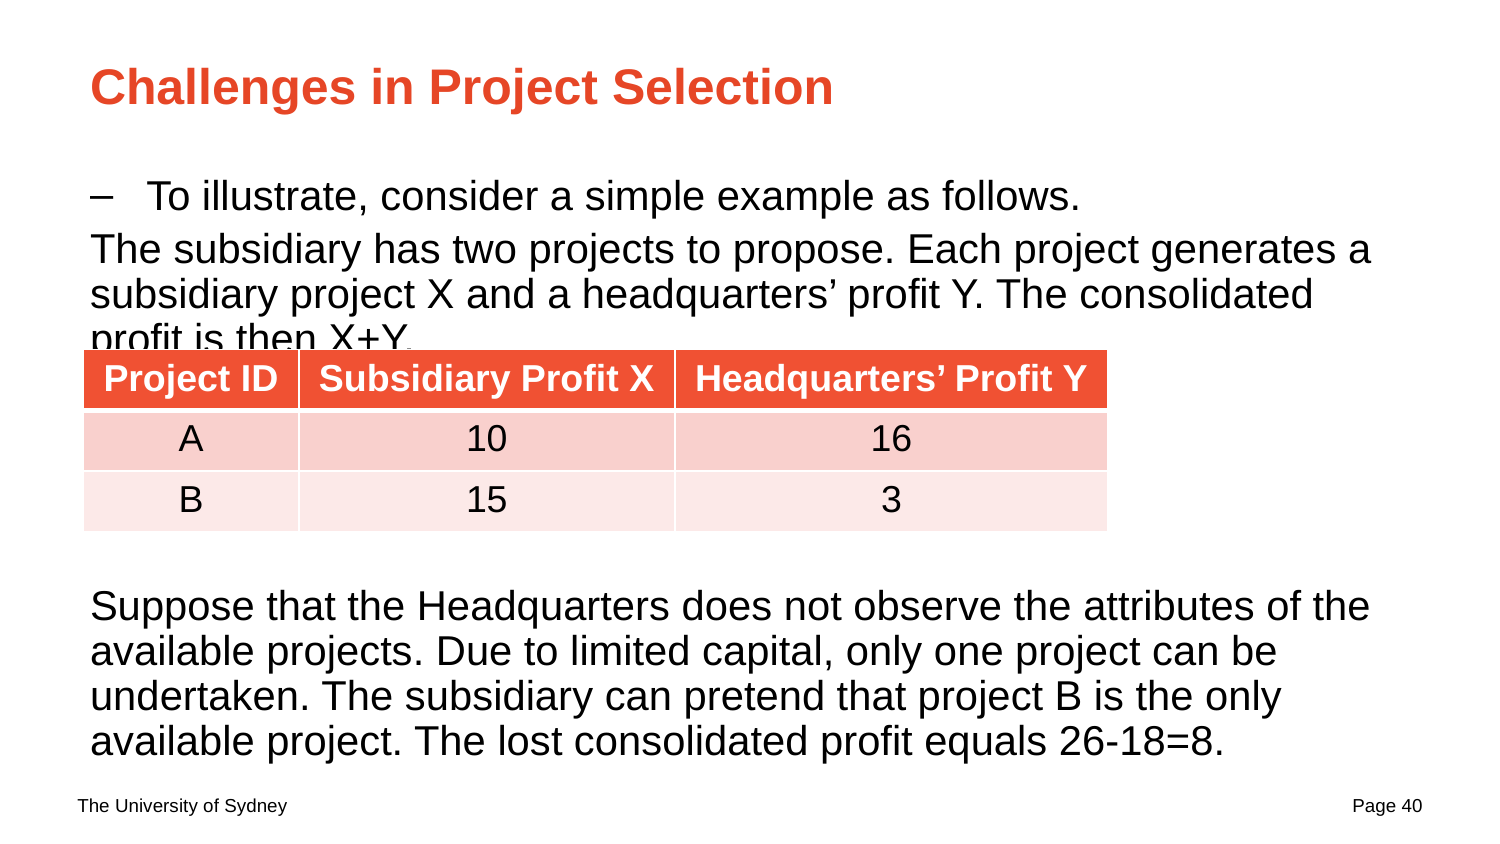

# Challenges in Project Selection
To illustrate, consider a simple example as follows.
The subsidiary has two projects to propose. Each project generates a subsidiary project X and a headquarters’ profit Y. The consolidated profit is then X+Y.

Suppose that the Headquarters does not observe the attributes of the available projects. Due to limited capital, only one project can be undertaken. The subsidiary can pretend that project B is the only available project. The lost consolidated profit equals 26-18=8.
| Project ID | Subsidiary Profit X | Headquarters’ Profit Y |
| --- | --- | --- |
| A | 10 | 16 |
| B | 15 | 3 |